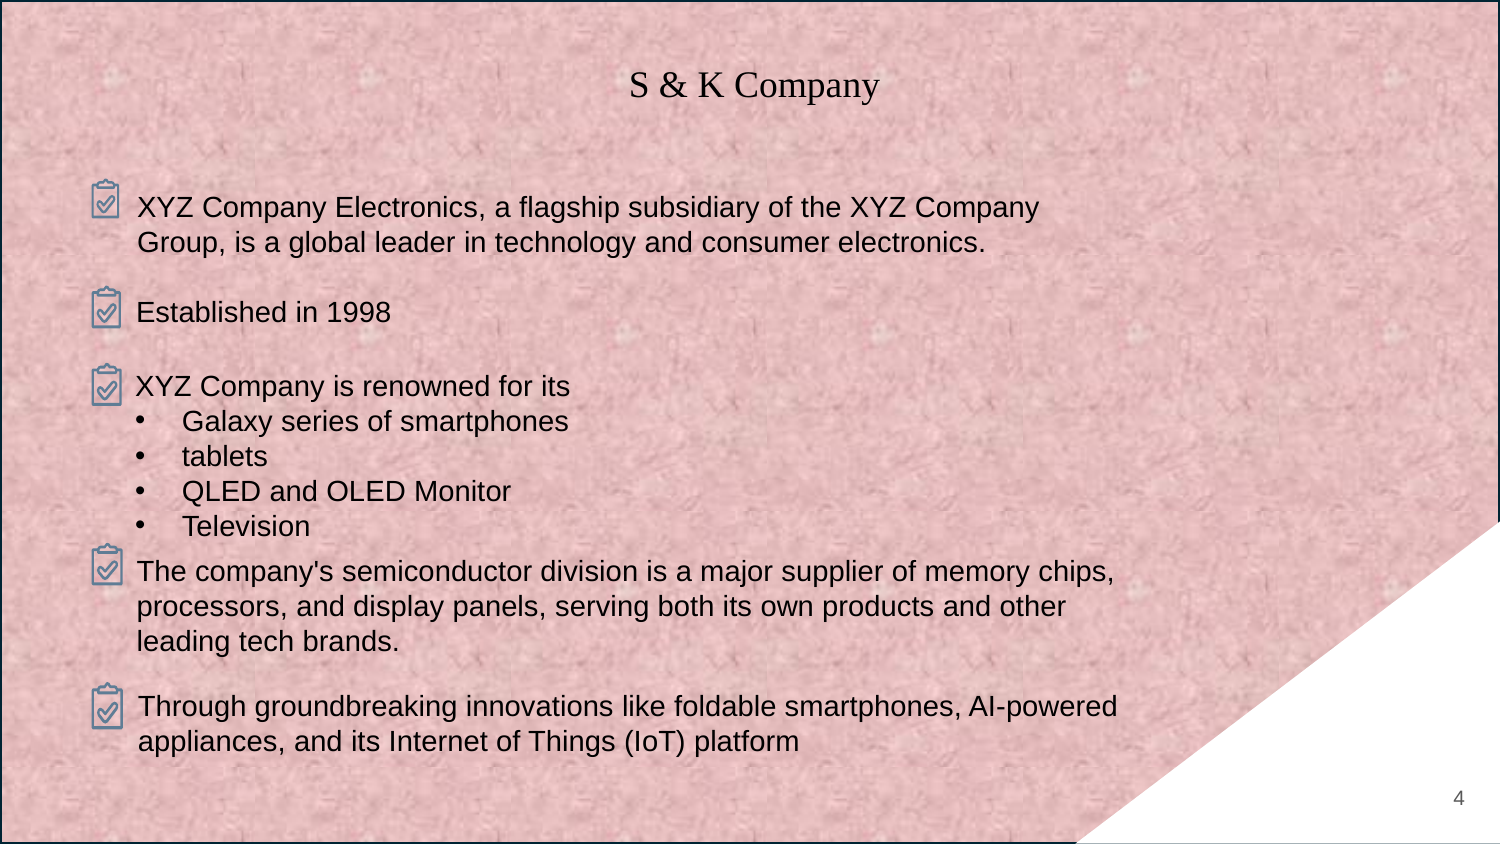

S & K Company

XYZ Company Electronics, a flagship subsidiary of the XYZ Company Group, is a global leader in technology and consumer electronics.

Established in 1998
XYZ Company is renowned for its
Galaxy series of smartphones
tablets
QLED and OLED Monitor
Television

The company's semiconductor division is a major supplier of memory chips, processors, and display panels, serving both its own products and other leading tech brands.

Through groundbreaking innovations like foldable smartphones, AI-powered appliances, and its Internet of Things (IoT) platform

4